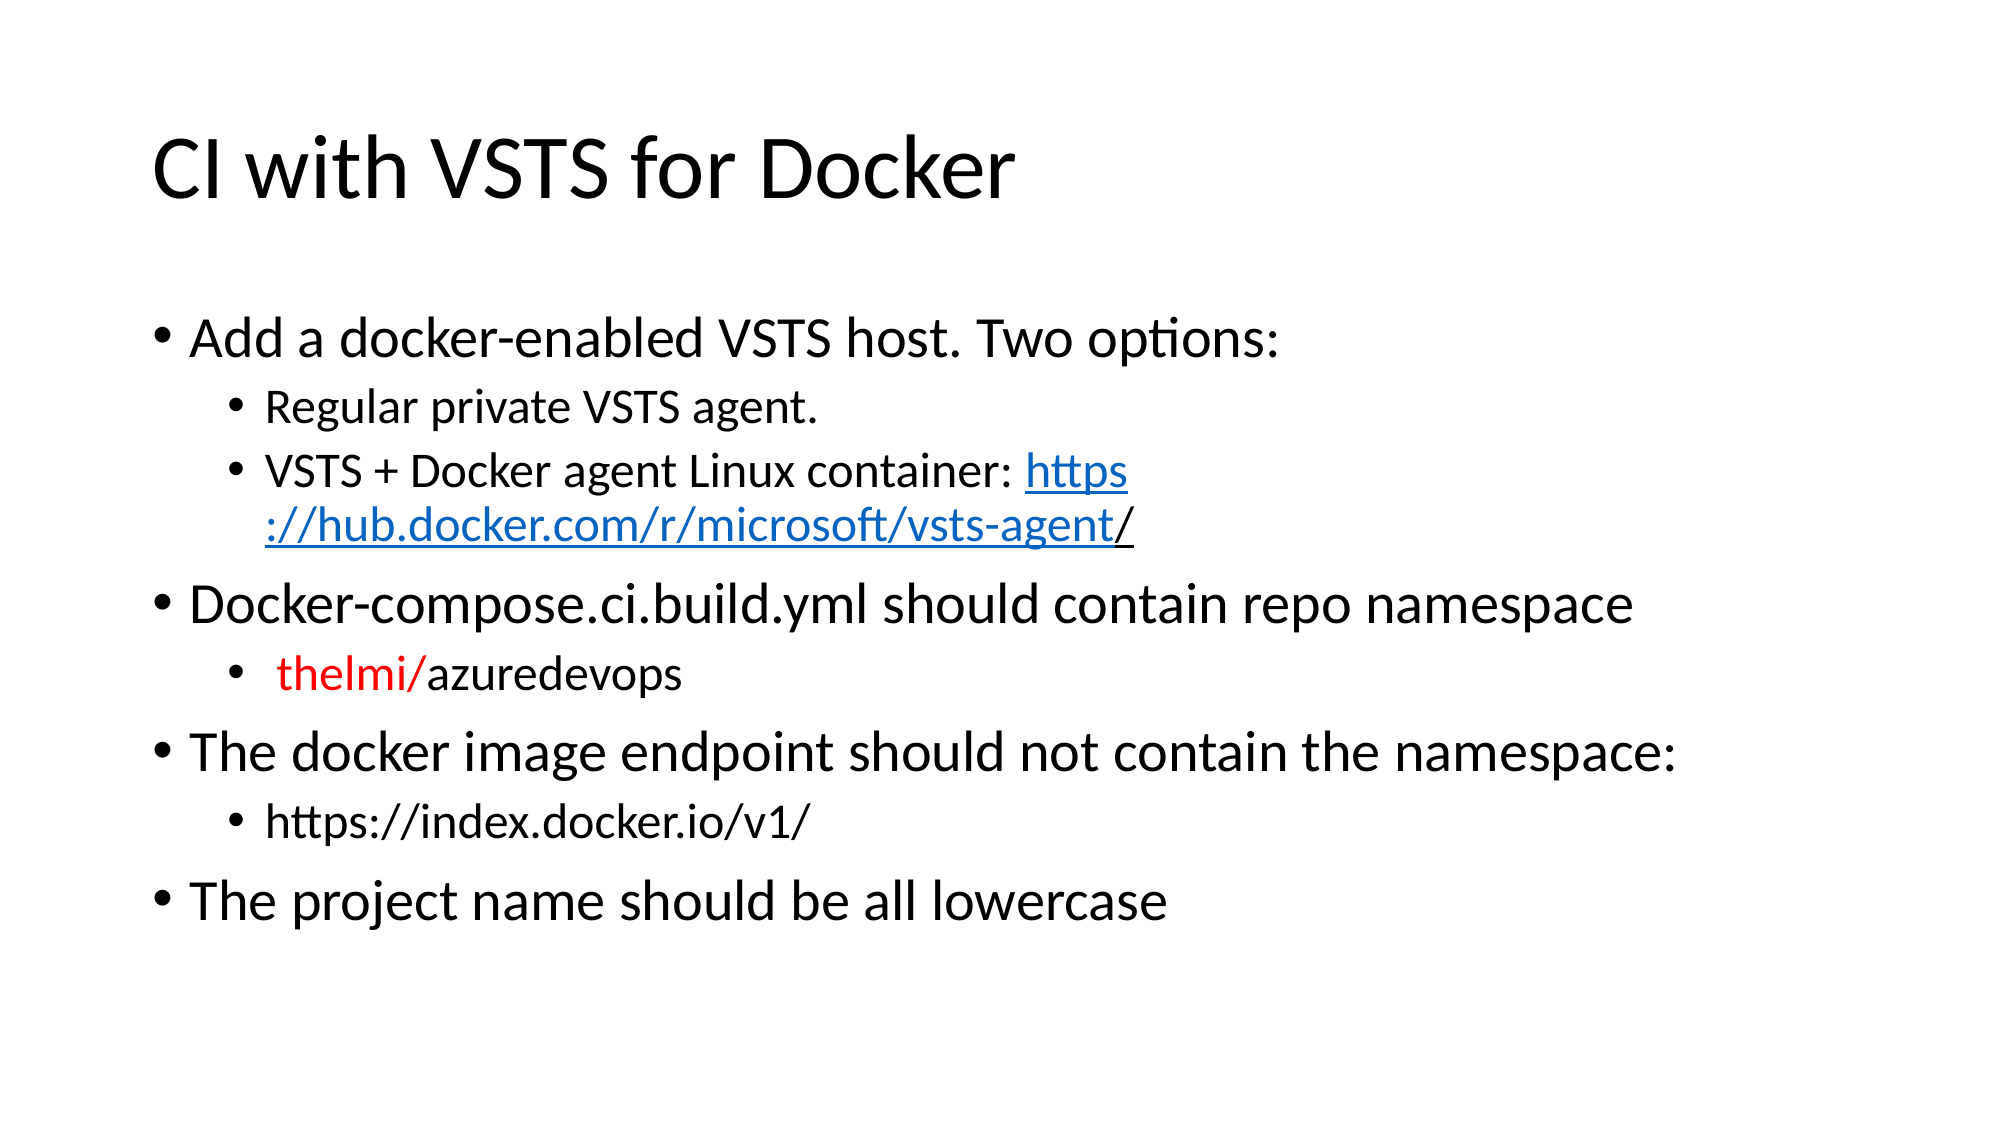

# CI with VSTS for Docker
Add a docker-enabled VSTS host. Two options:
Regular private VSTS agent.
VSTS + Docker agent Linux container: https://hub.docker.com/r/microsoft/vsts-agent/
Docker-compose.ci.build.yml should contain repo namespace
 thelmi/azuredevops
The docker image endpoint should not contain the namespace:
https://index.docker.io/v1/
The project name should be all lowercase